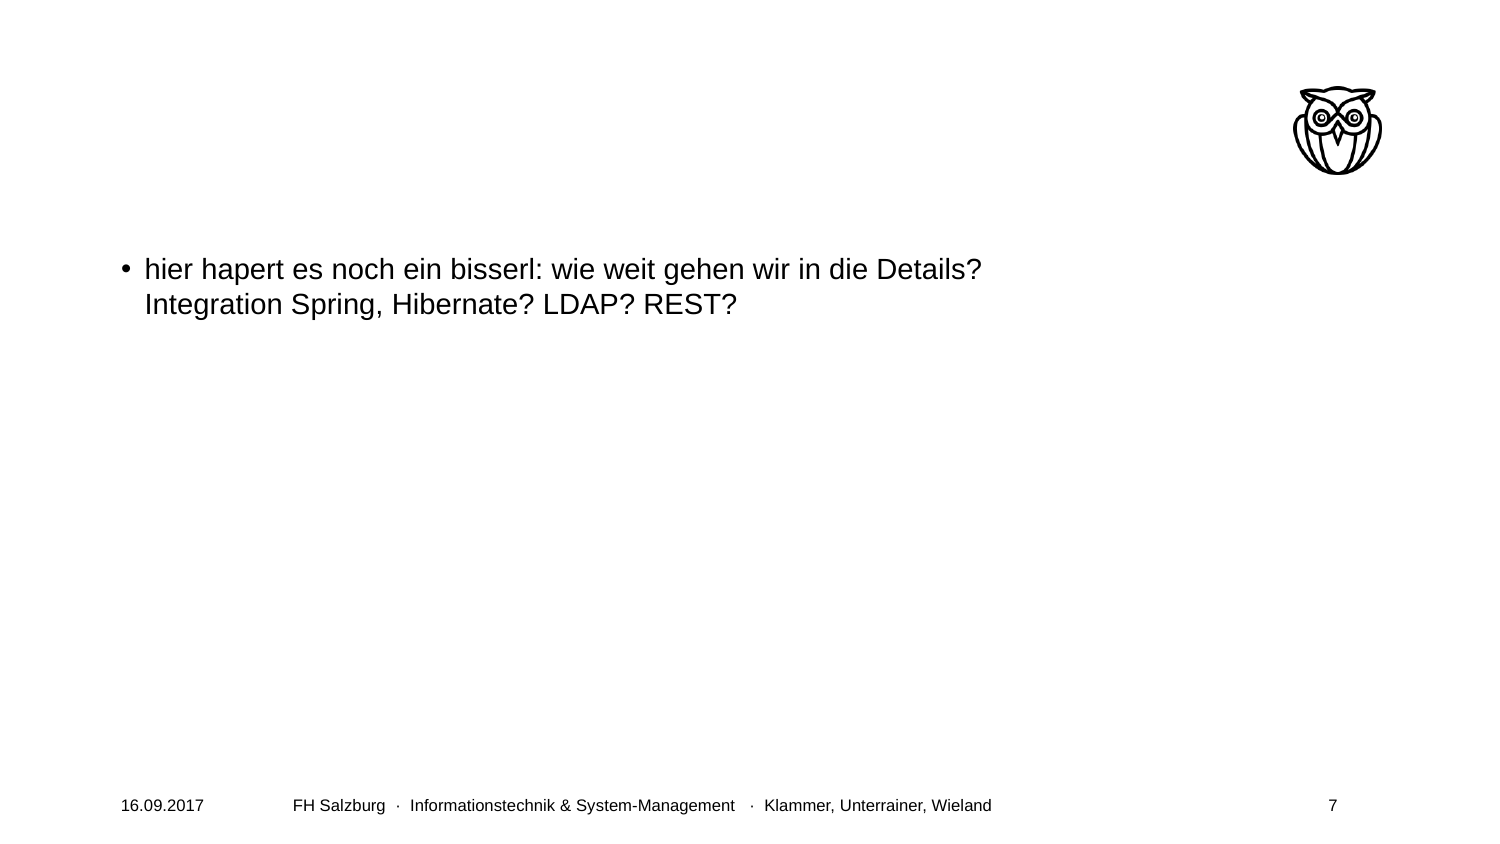

#
hier hapert es noch ein bisserl: wie weit gehen wir in die Details? Integration Spring, Hibernate? LDAP? REST?

16.09.2017
FH Salzburg  ·  Informationstechnik & System-Management   ·  Klammer, Unterrainer, Wieland
7